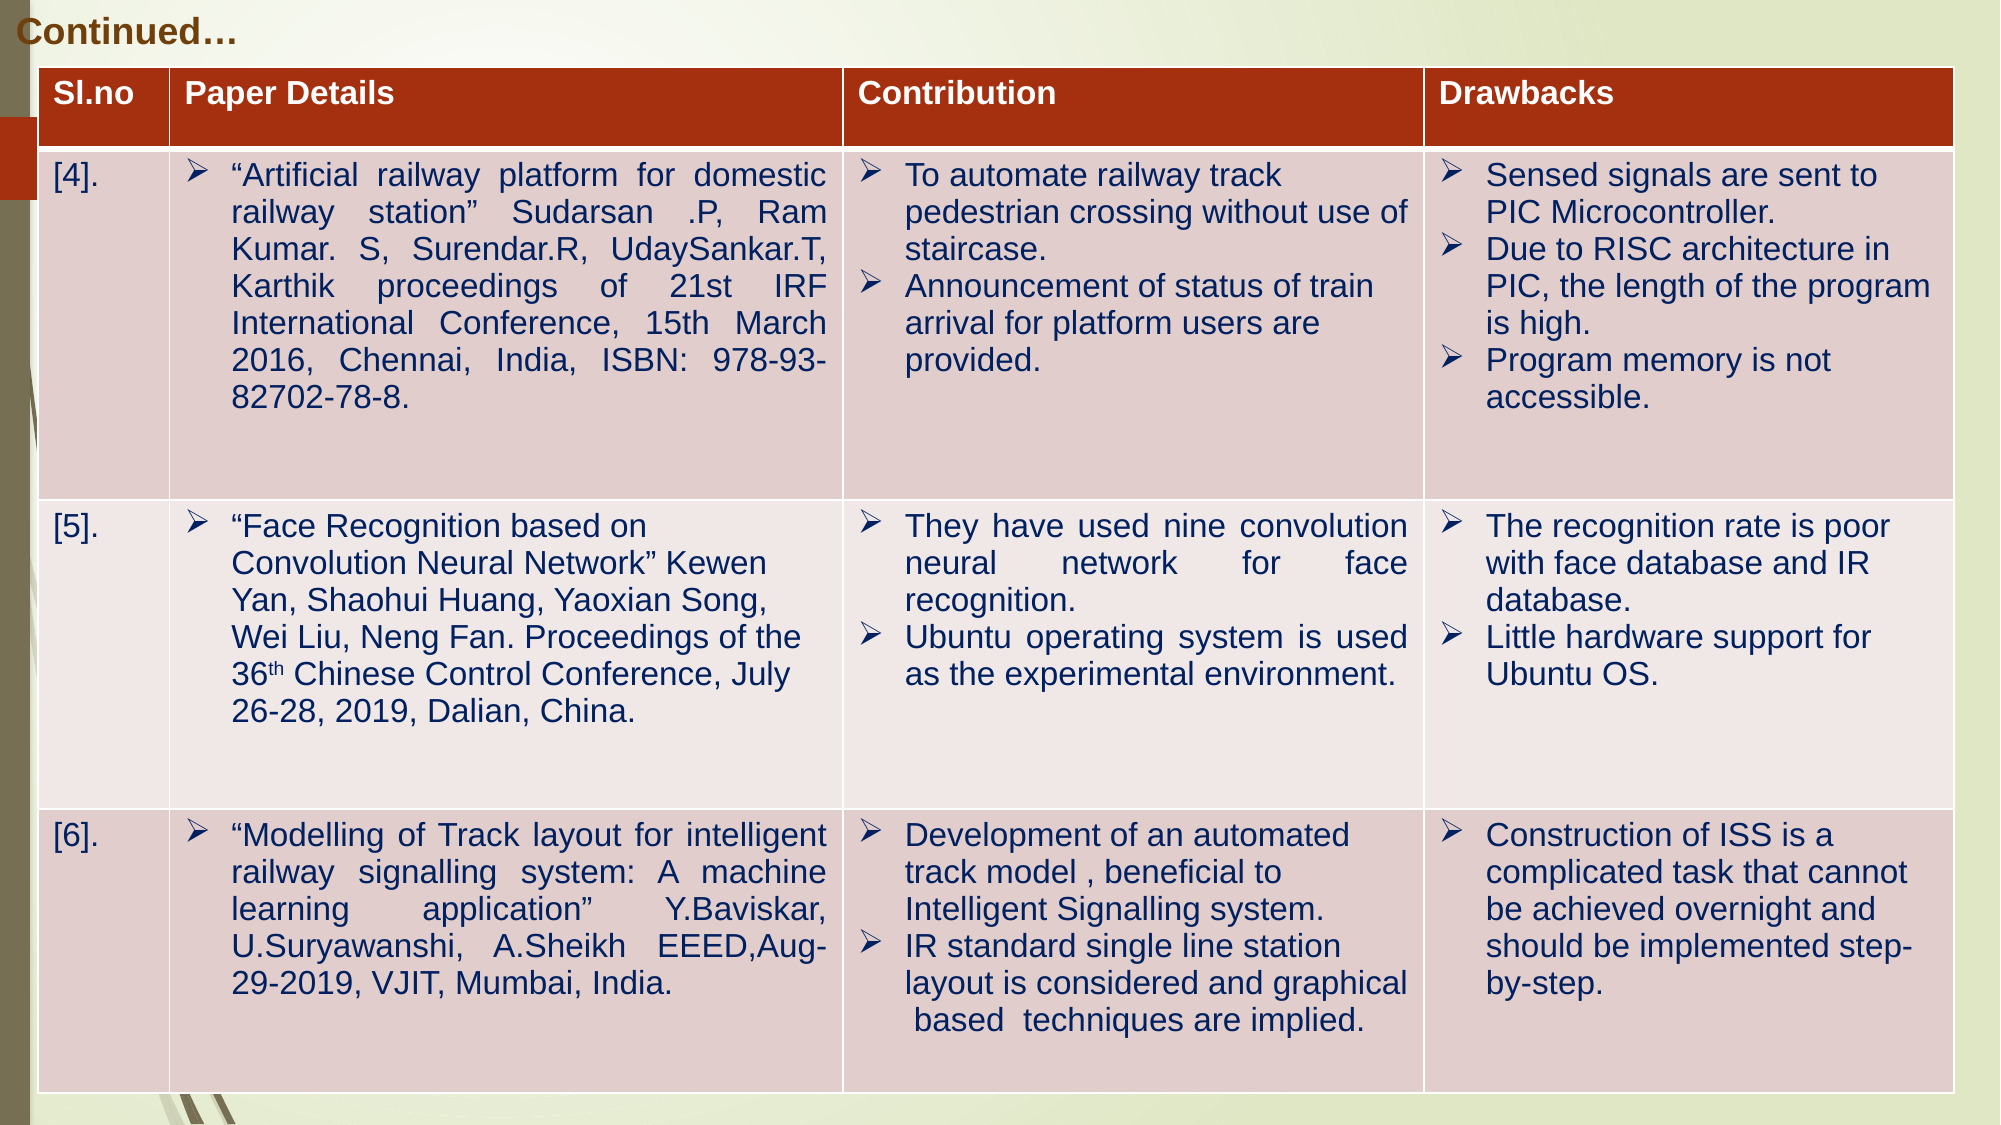

Continued…
| Sl.no | Paper Details | Contribution | Drawbacks |
| --- | --- | --- | --- |
| [4]. | “Artificial railway platform for domestic railway station” Sudarsan .P, Ram Kumar. S, Surendar.R, UdaySankar.T, Karthik proceedings of 21st IRF International Conference, 15th March 2016, Chennai, India, ISBN: 978-93-82702-78-8. | To automate railway track pedestrian crossing without use of staircase. Announcement of status of train arrival for platform users are provided. | Sensed signals are sent to PIC Microcontroller. Due to RISC architecture in PIC, the length of the program is high. Program memory is not accessible. |
| [5]. | “Face Recognition based on Convolution Neural Network” Kewen Yan, Shaohui Huang, Yaoxian Song, Wei Liu, Neng Fan. Proceedings of the 36th Chinese Control Conference, July 26-28, 2019, Dalian, China. | They have used nine convolution neural network for face recognition. Ubuntu operating system is used as the experimental environment. | The recognition rate is poor with face database and IR database. Little hardware support for Ubuntu OS. |
| [6]. | “Modelling of Track layout for intelligent railway signalling system: A machine learning application” Y.Baviskar, U.Suryawanshi, A.Sheikh EEED,Aug-29-2019, VJIT, Mumbai, India. | Development of an automated track model , beneficial to Intelligent Signalling system. IR standard single line station layout is considered and graphical based techniques are implied. | Construction of ISS is a complicated task that cannot be achieved overnight and should be implemented step-by-step. |